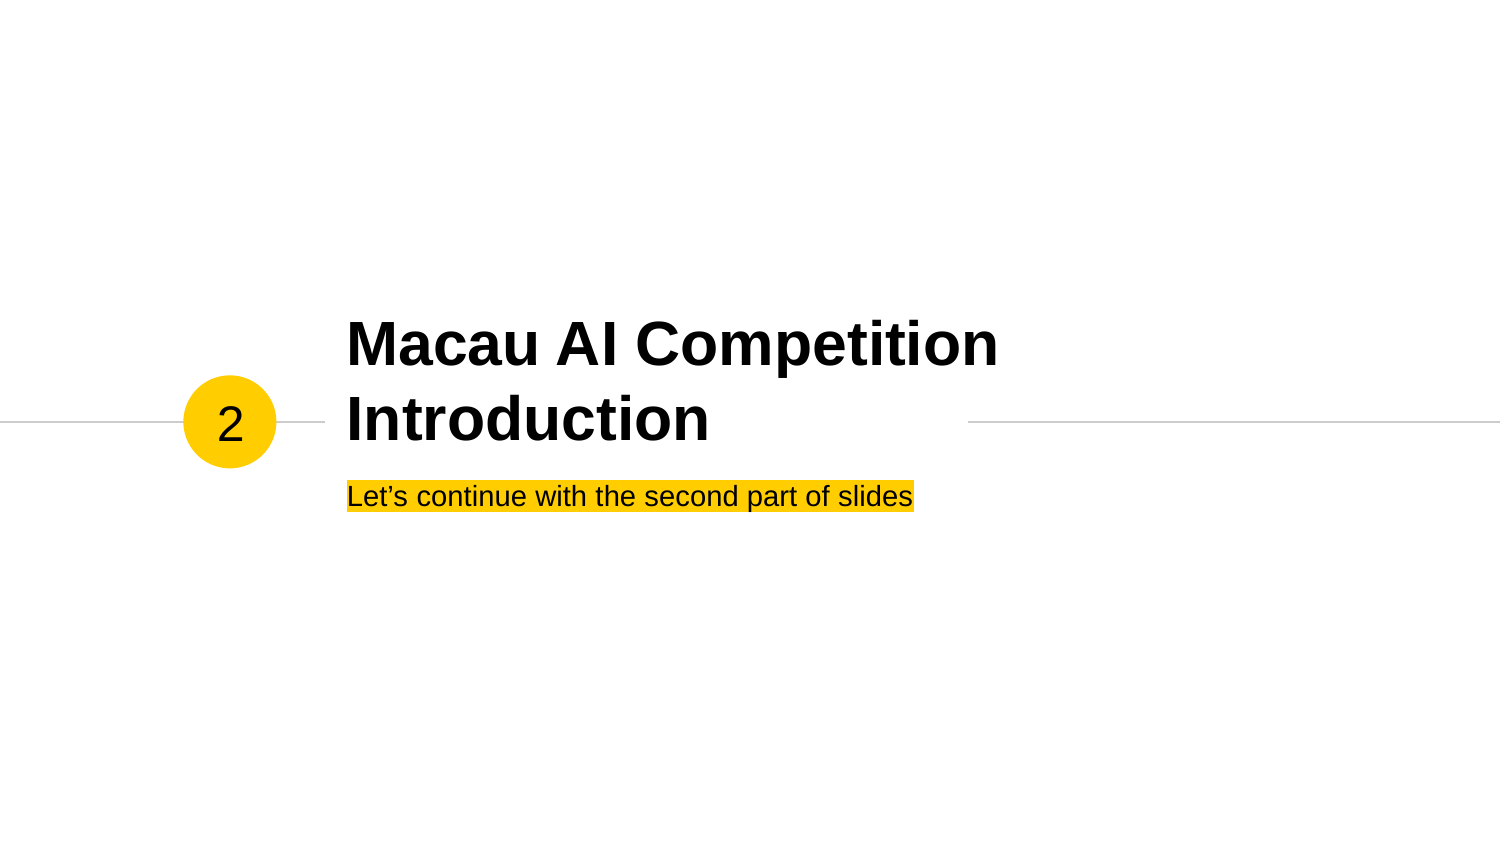

# Macau AI Competition Introduction
2
Let’s continue with the second part of slides